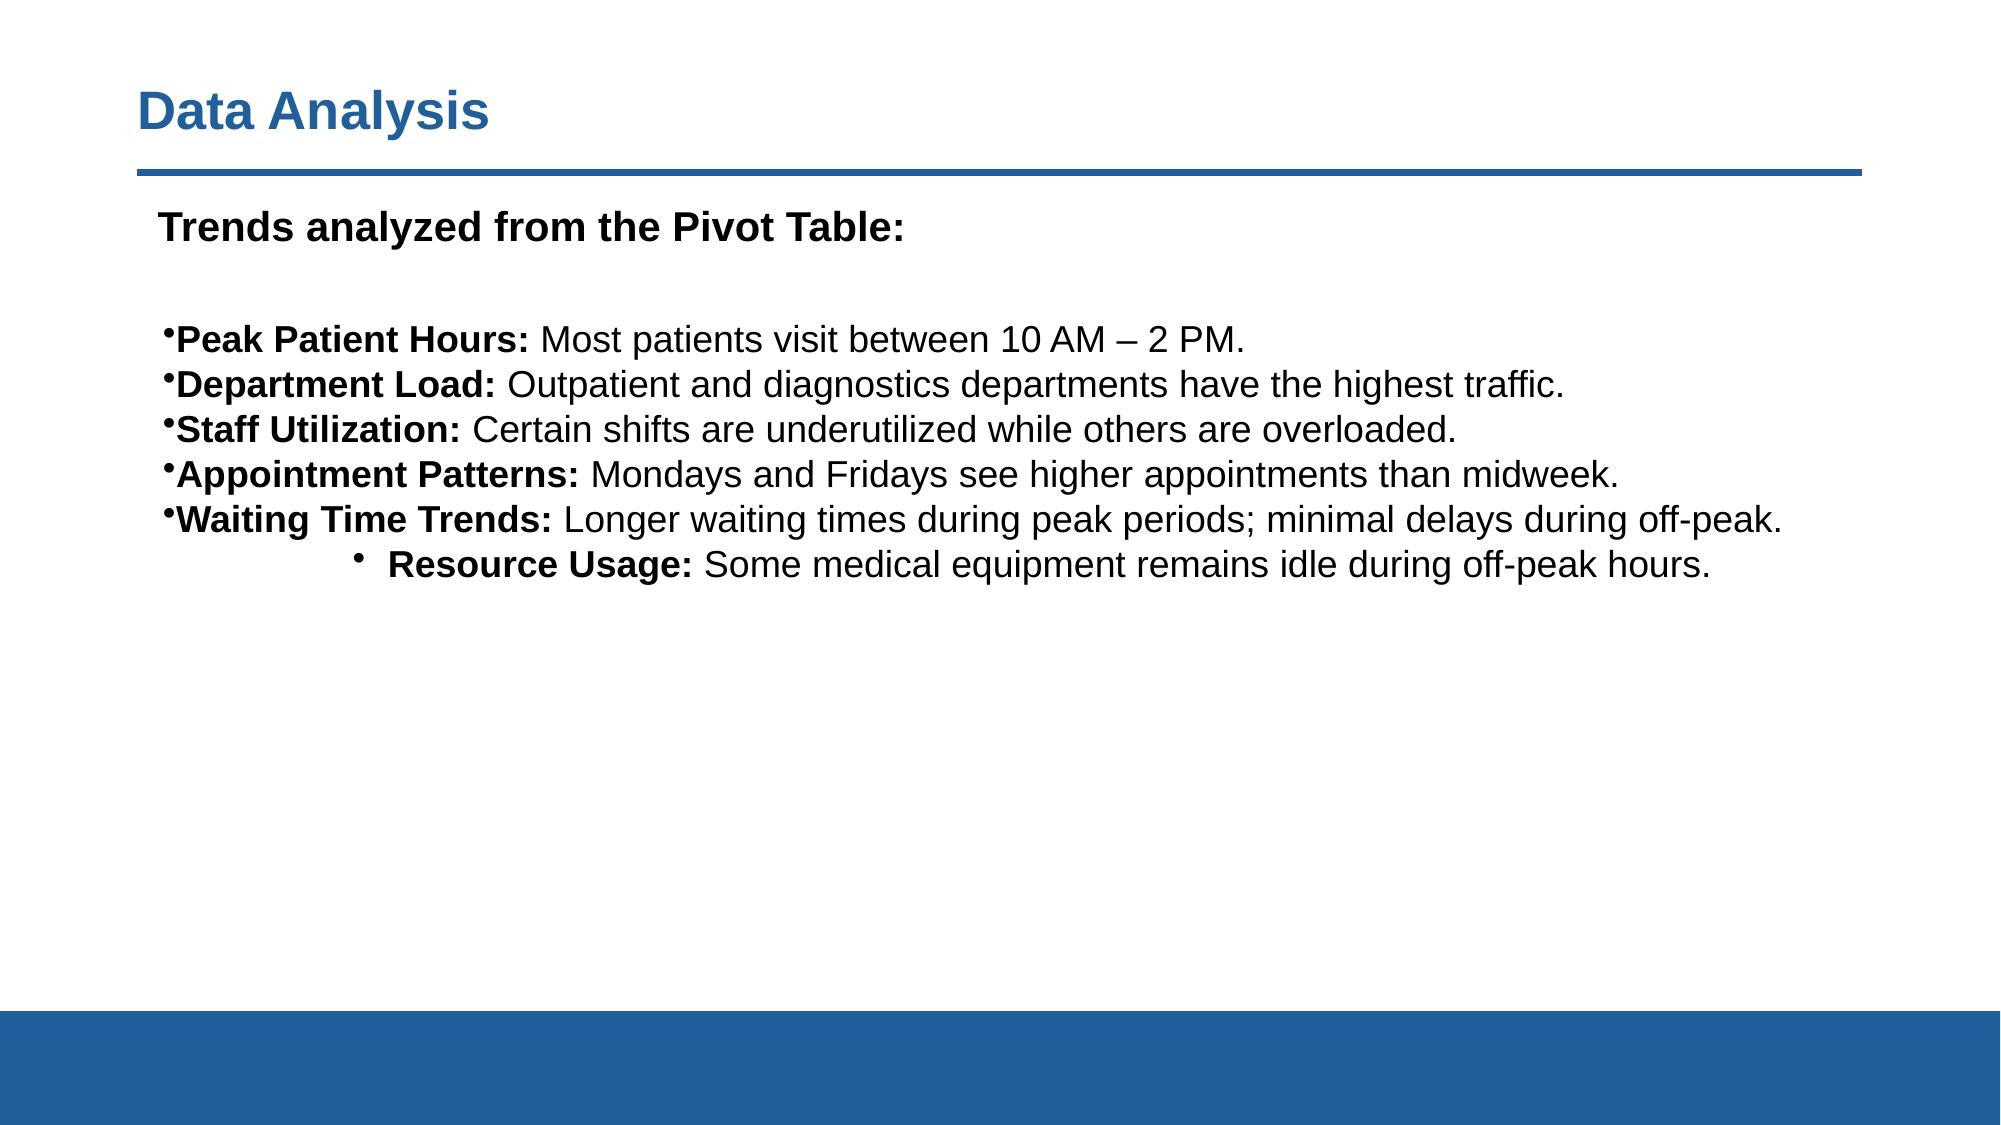

# Data Analysis
Trends analyzed from the Pivot Table:

Peak Patient Hours: Most patients visit between 10 AM – 2 PM.
Department Load: Outpatient and diagnostics departments have the highest traffic.
Staff Utilization: Certain shifts are underutilized while others are overloaded.
Appointment Patterns: Mondays and Fridays see higher appointments than midweek.
Waiting Time Trends: Longer waiting times during peak periods; minimal delays during off-peak.
Resource Usage: Some medical equipment remains idle during off-peak hours.